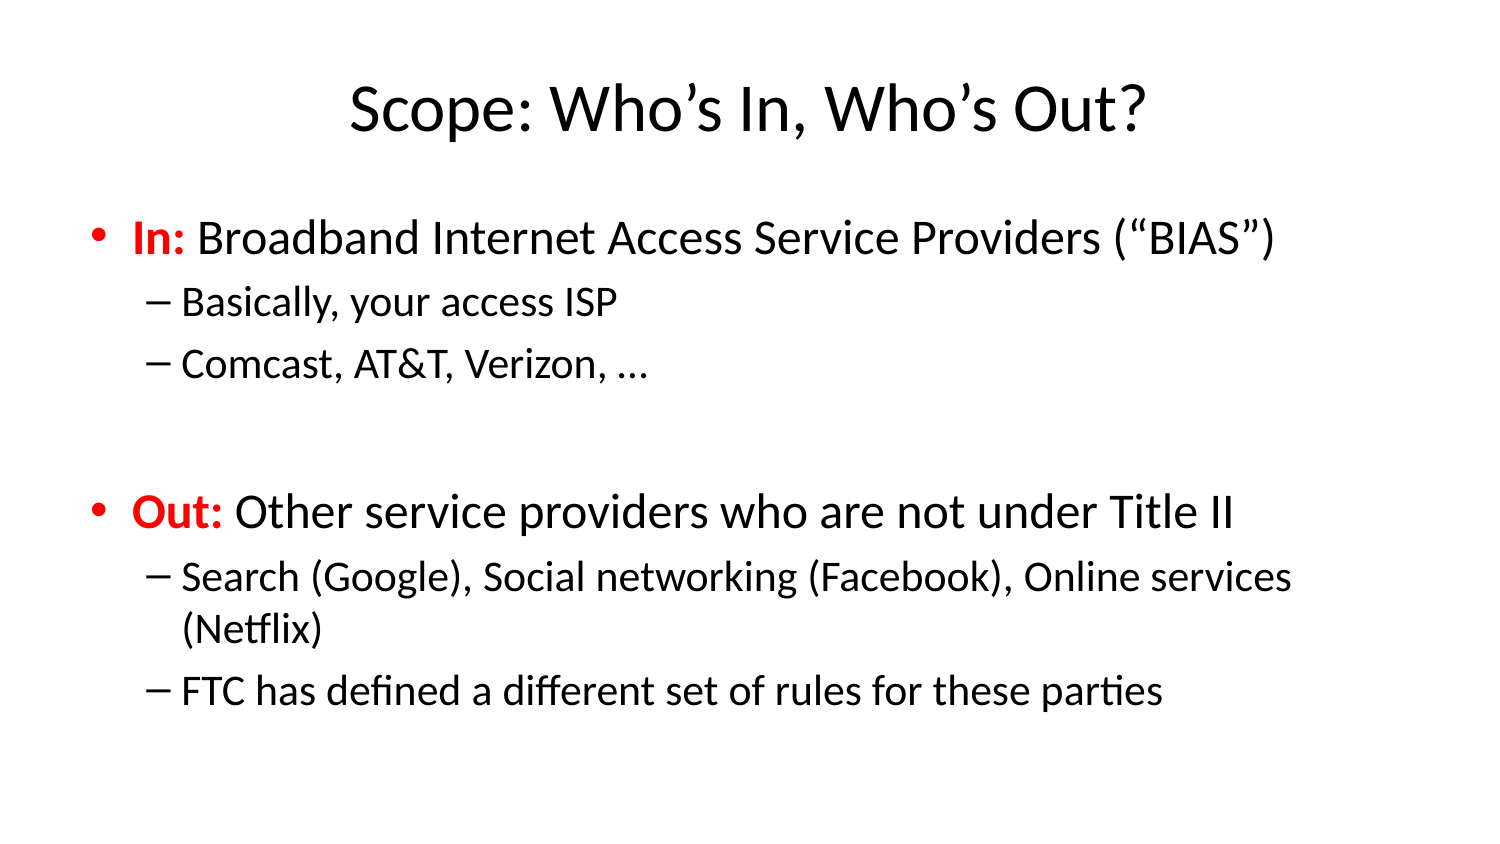

# Scope: Who’s In, Who’s Out?
In: Broadband Internet Access Service Providers (“BIAS”)
Basically, your access ISP
Comcast, AT&T, Verizon, …

Out: Other service providers who are not under Title II
Search (Google), Social networking (Facebook), Online services (Netflix)
FTC has defined a different set of rules for these parties